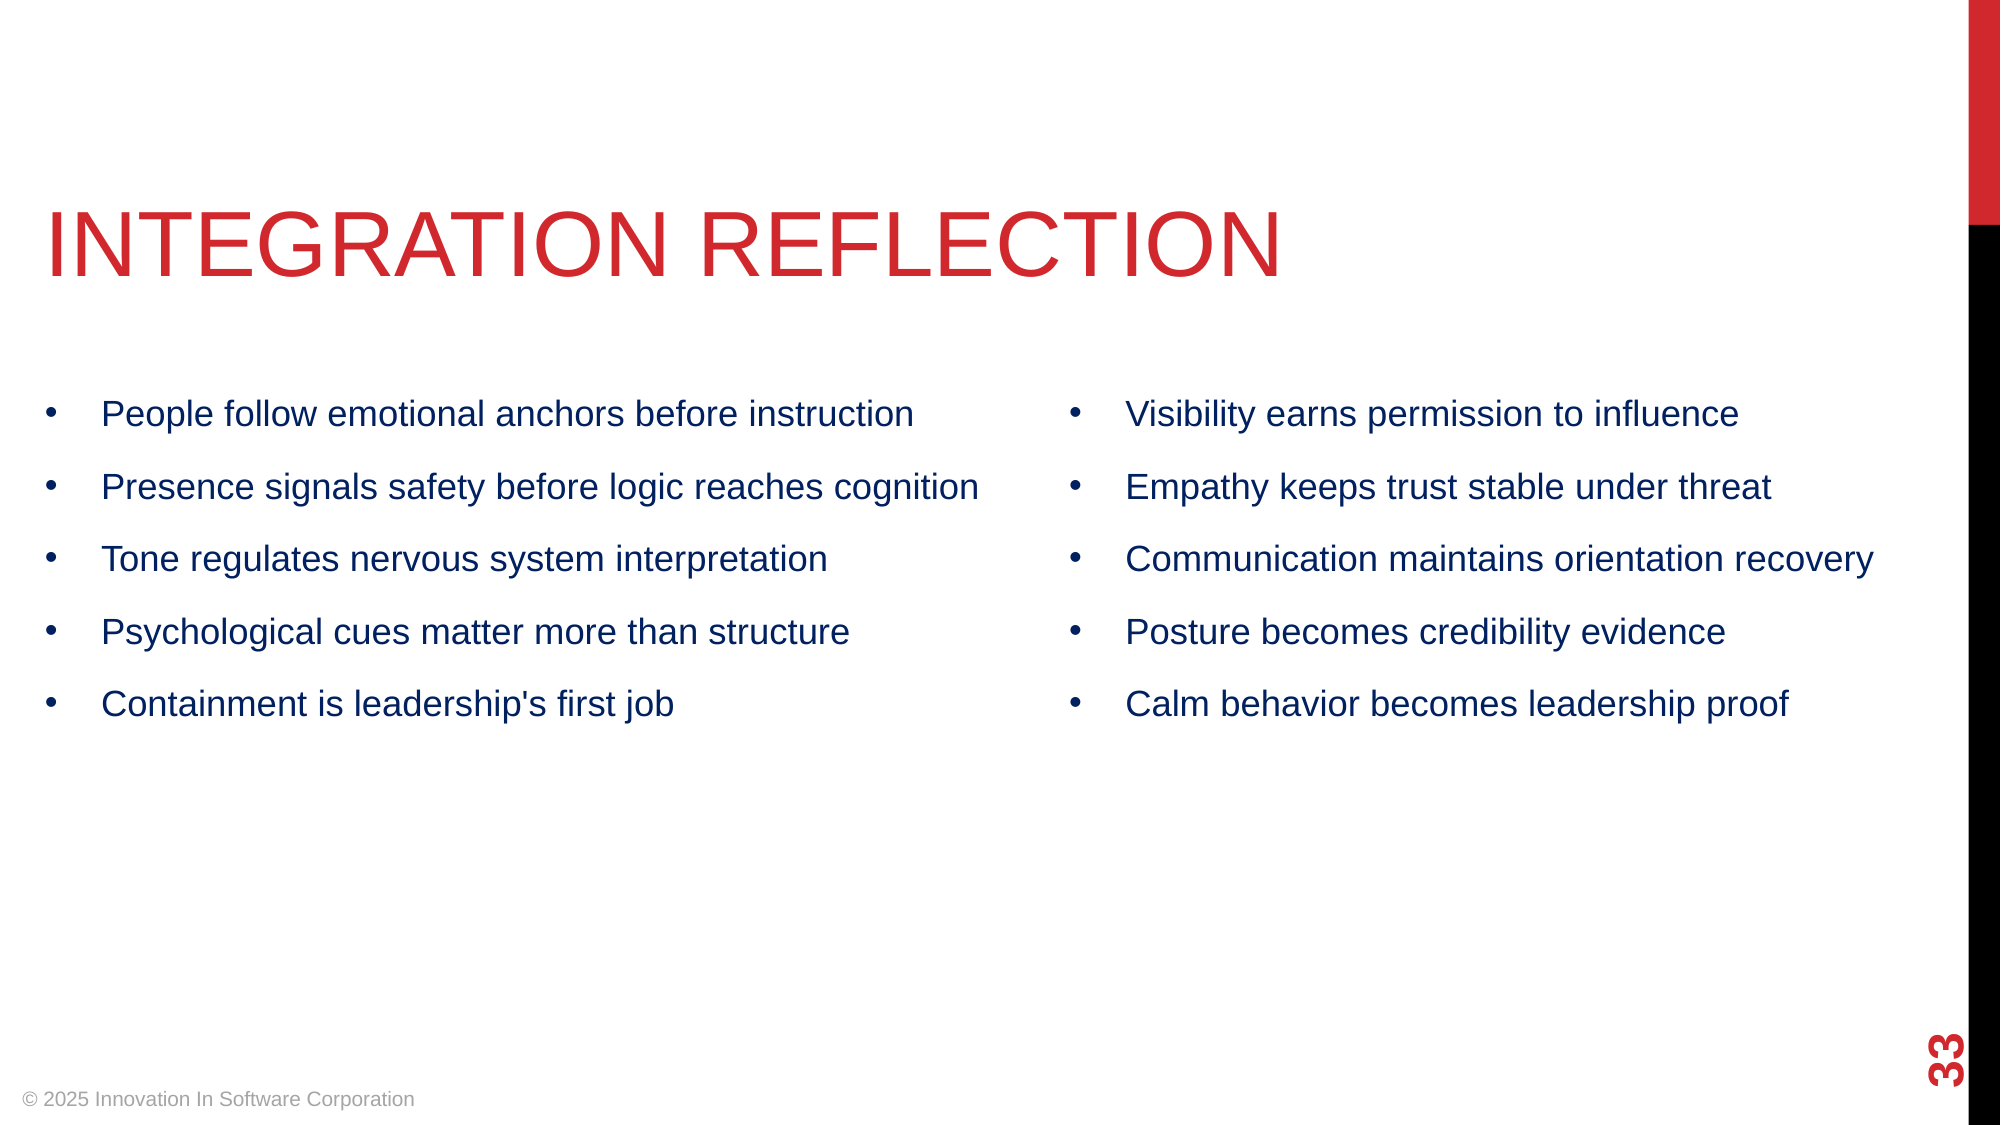

INTEGRATION REFLECTION
People follow emotional anchors before instruction
Visibility earns permission to influence
Presence signals safety before logic reaches cognition
Empathy keeps trust stable under threat
Tone regulates nervous system interpretation
Communication maintains orientation recovery
Psychological cues matter more than structure
Posture becomes credibility evidence
Containment is leadership's first job
Calm behavior becomes leadership proof
33
© 2025 Innovation In Software Corporation